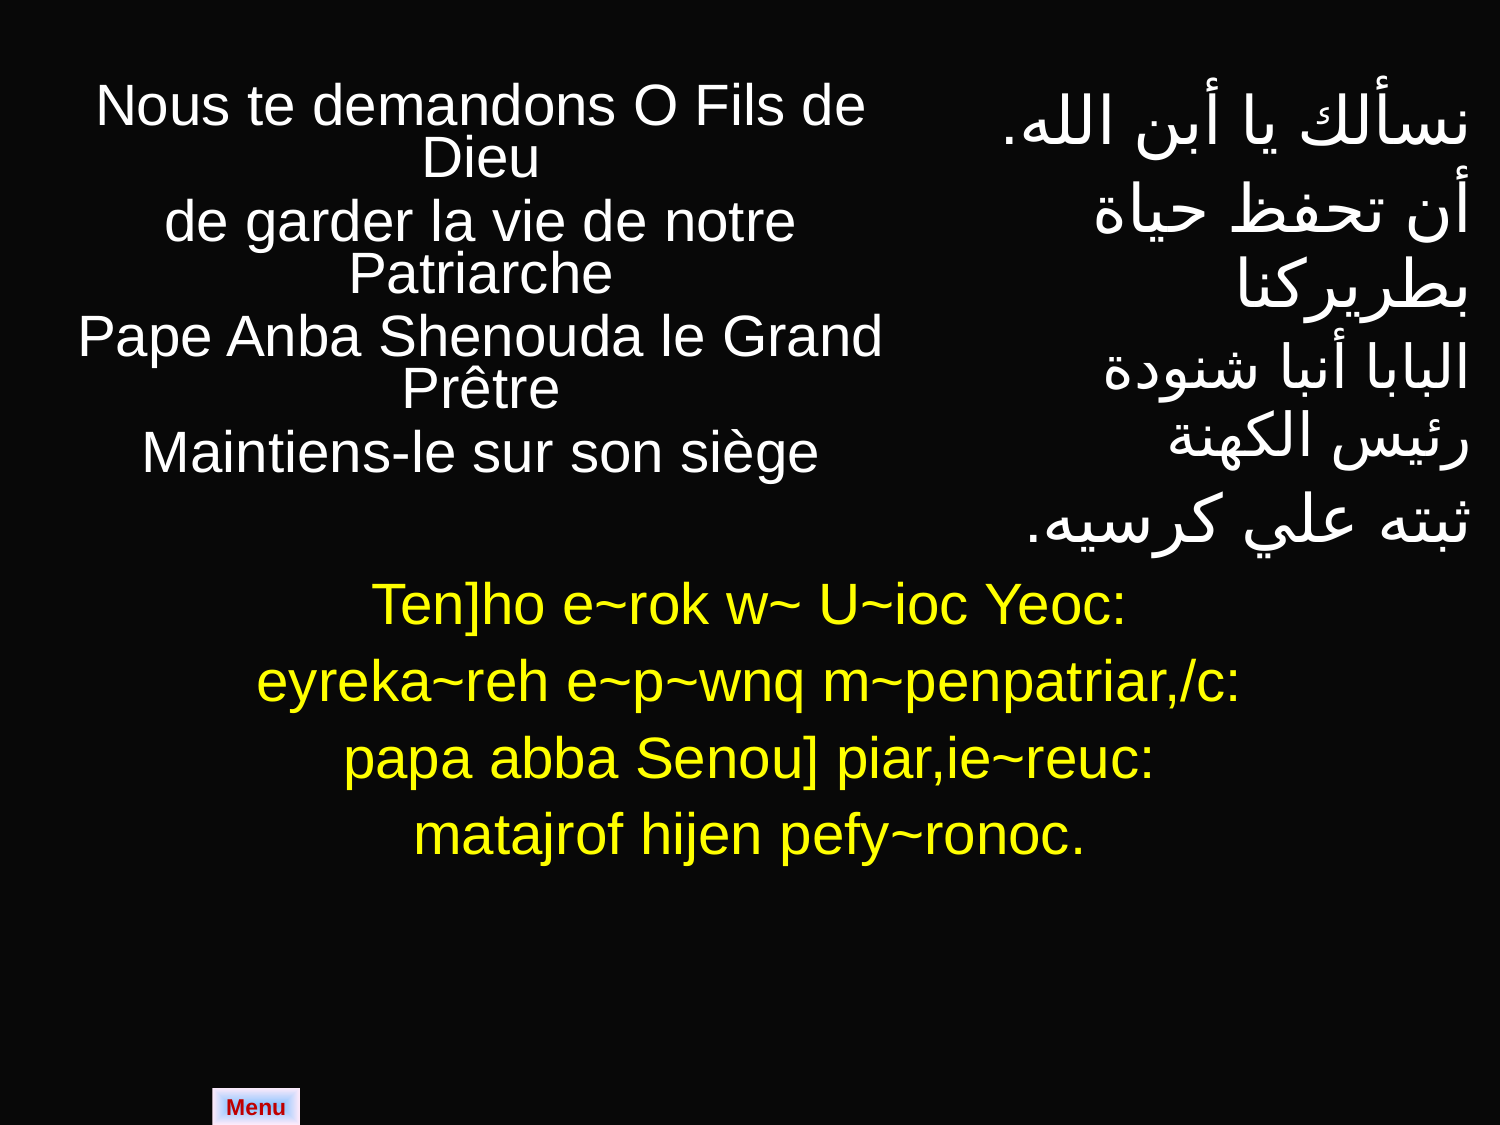

| Nous te demandons O Fils de Dieu de garder la vie de notre Patriarche Pape Anba Shenouda le Grand Prêtre Maintiens-le sur son siège | نسألك يا أبن الله. أن تحفظ حياة بطريركنا البابا أنبا شنودة رئيس الكهنة ثبته علي كرسيه. |
| --- | --- |
| Ten]ho e~rok w~ U~ioc Yeoc: eyreka~reh e~p~wnq m~penpatriar,/c: papa abba Senou] piar,ie~reuc: matajrof hijen pefy~ronoc. |  |
Menu